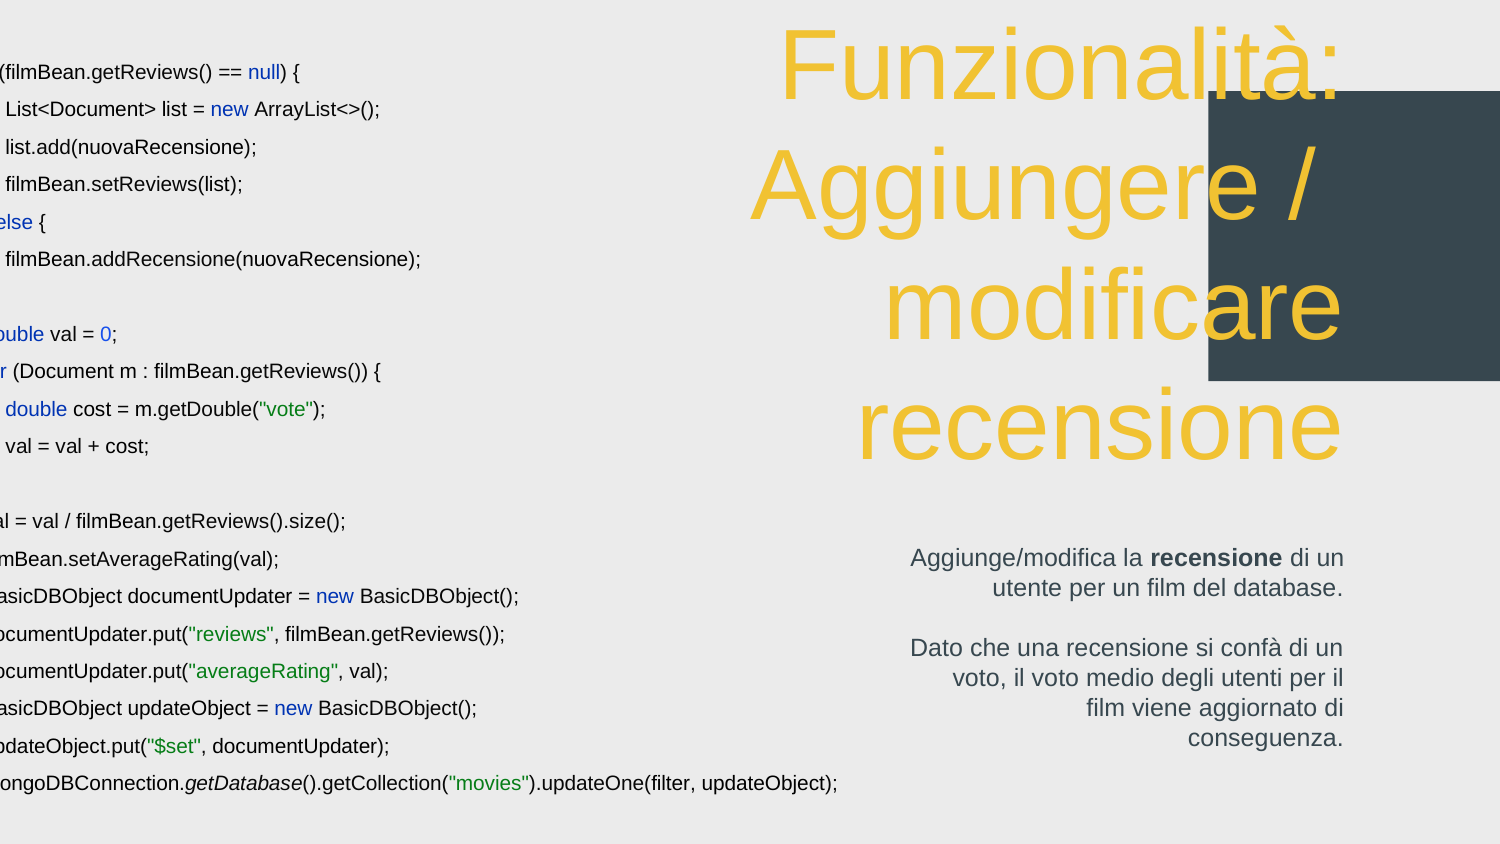

if (filmBean.getReviews() == null) {
    List<Document> list = new ArrayList<>();
    list.add(nuovaRecensione);
    filmBean.setReviews(list);
} else {
    filmBean.addRecensione(nuovaRecensione);
}
double val = 0;
for (Document m : filmBean.getReviews()) {
    double cost = m.getDouble("vote");
    val = val + cost;
}
val = val / filmBean.getReviews().size();
filmBean.setAverageRating(val);
BasicDBObject documentUpdater = new BasicDBObject();
documentUpdater.put("reviews", filmBean.getReviews());
documentUpdater.put("averageRating", val);
BasicDBObject updateObject = new BasicDBObject();
updateObject.put("$set", documentUpdater);
MongoDBConnection.getDatabase().getCollection("movies").updateOne(filter, updateObject);
# Funzionalità: Aggiungere / modificare recensione
Aggiunge/modifica la recensione di un utente per un film del database.

Dato che una recensione si confà di un voto, il voto medio degli utenti per il film viene aggiornato di conseguenza.